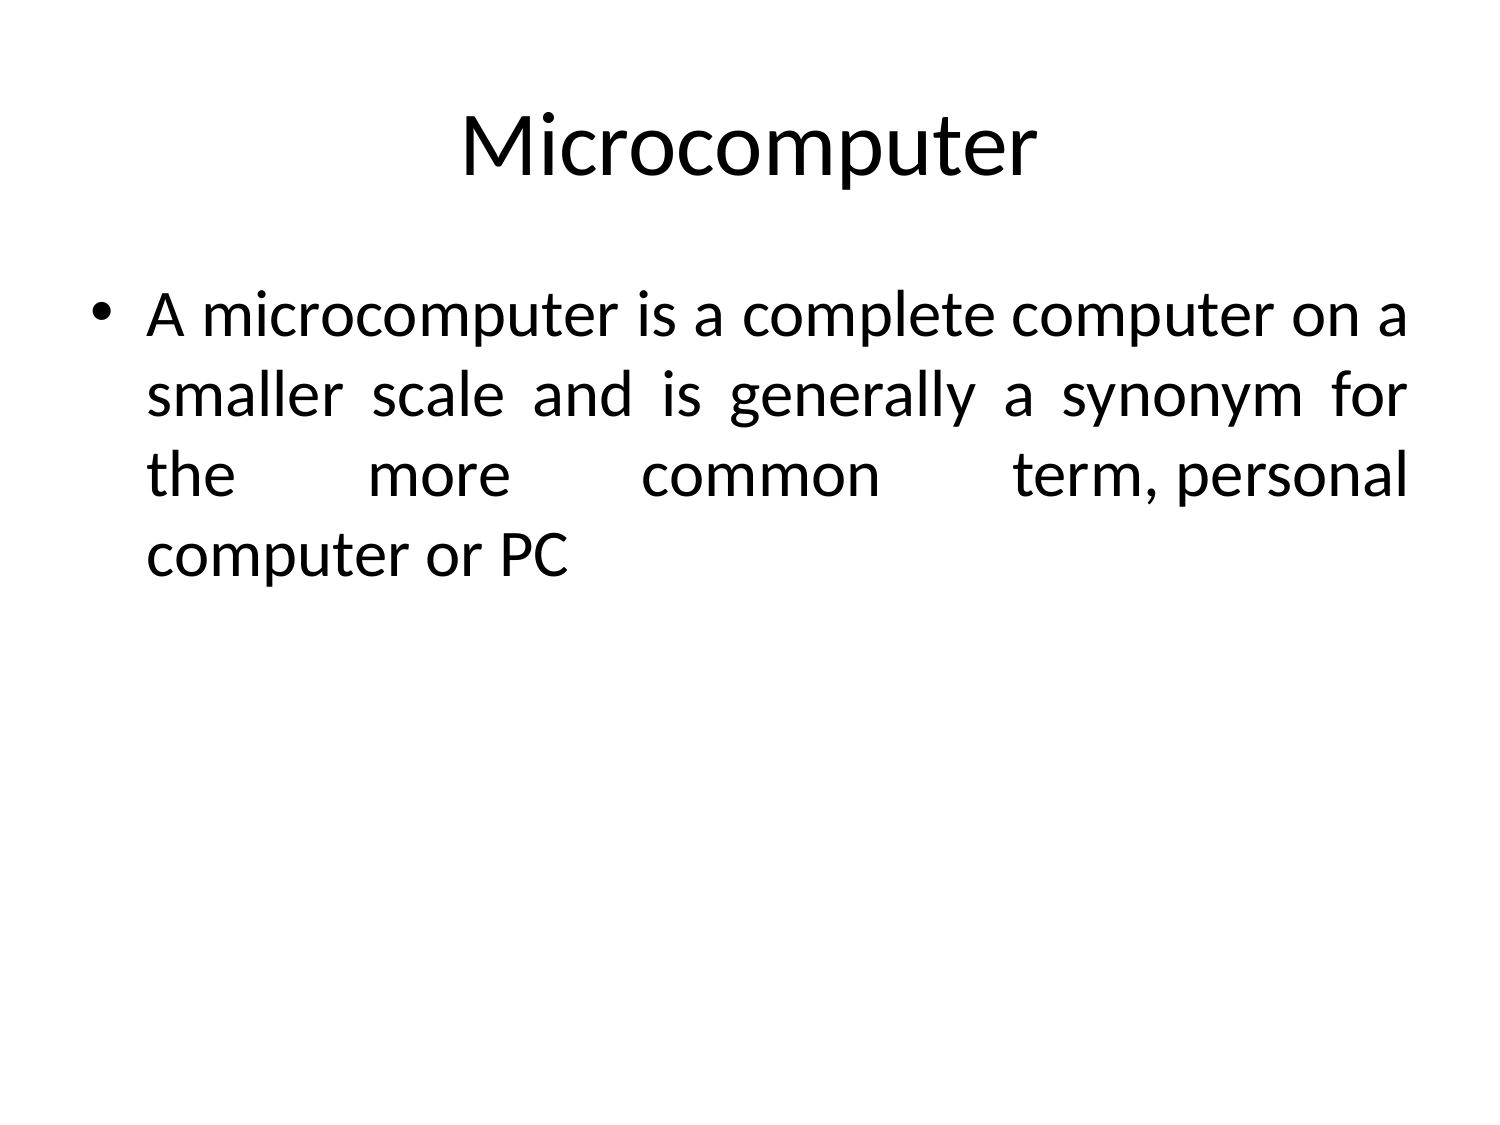

# Microcomputer
A microcomputer is a complete computer on a smaller scale and is generally a synonym for the more common term, personal computer or PC